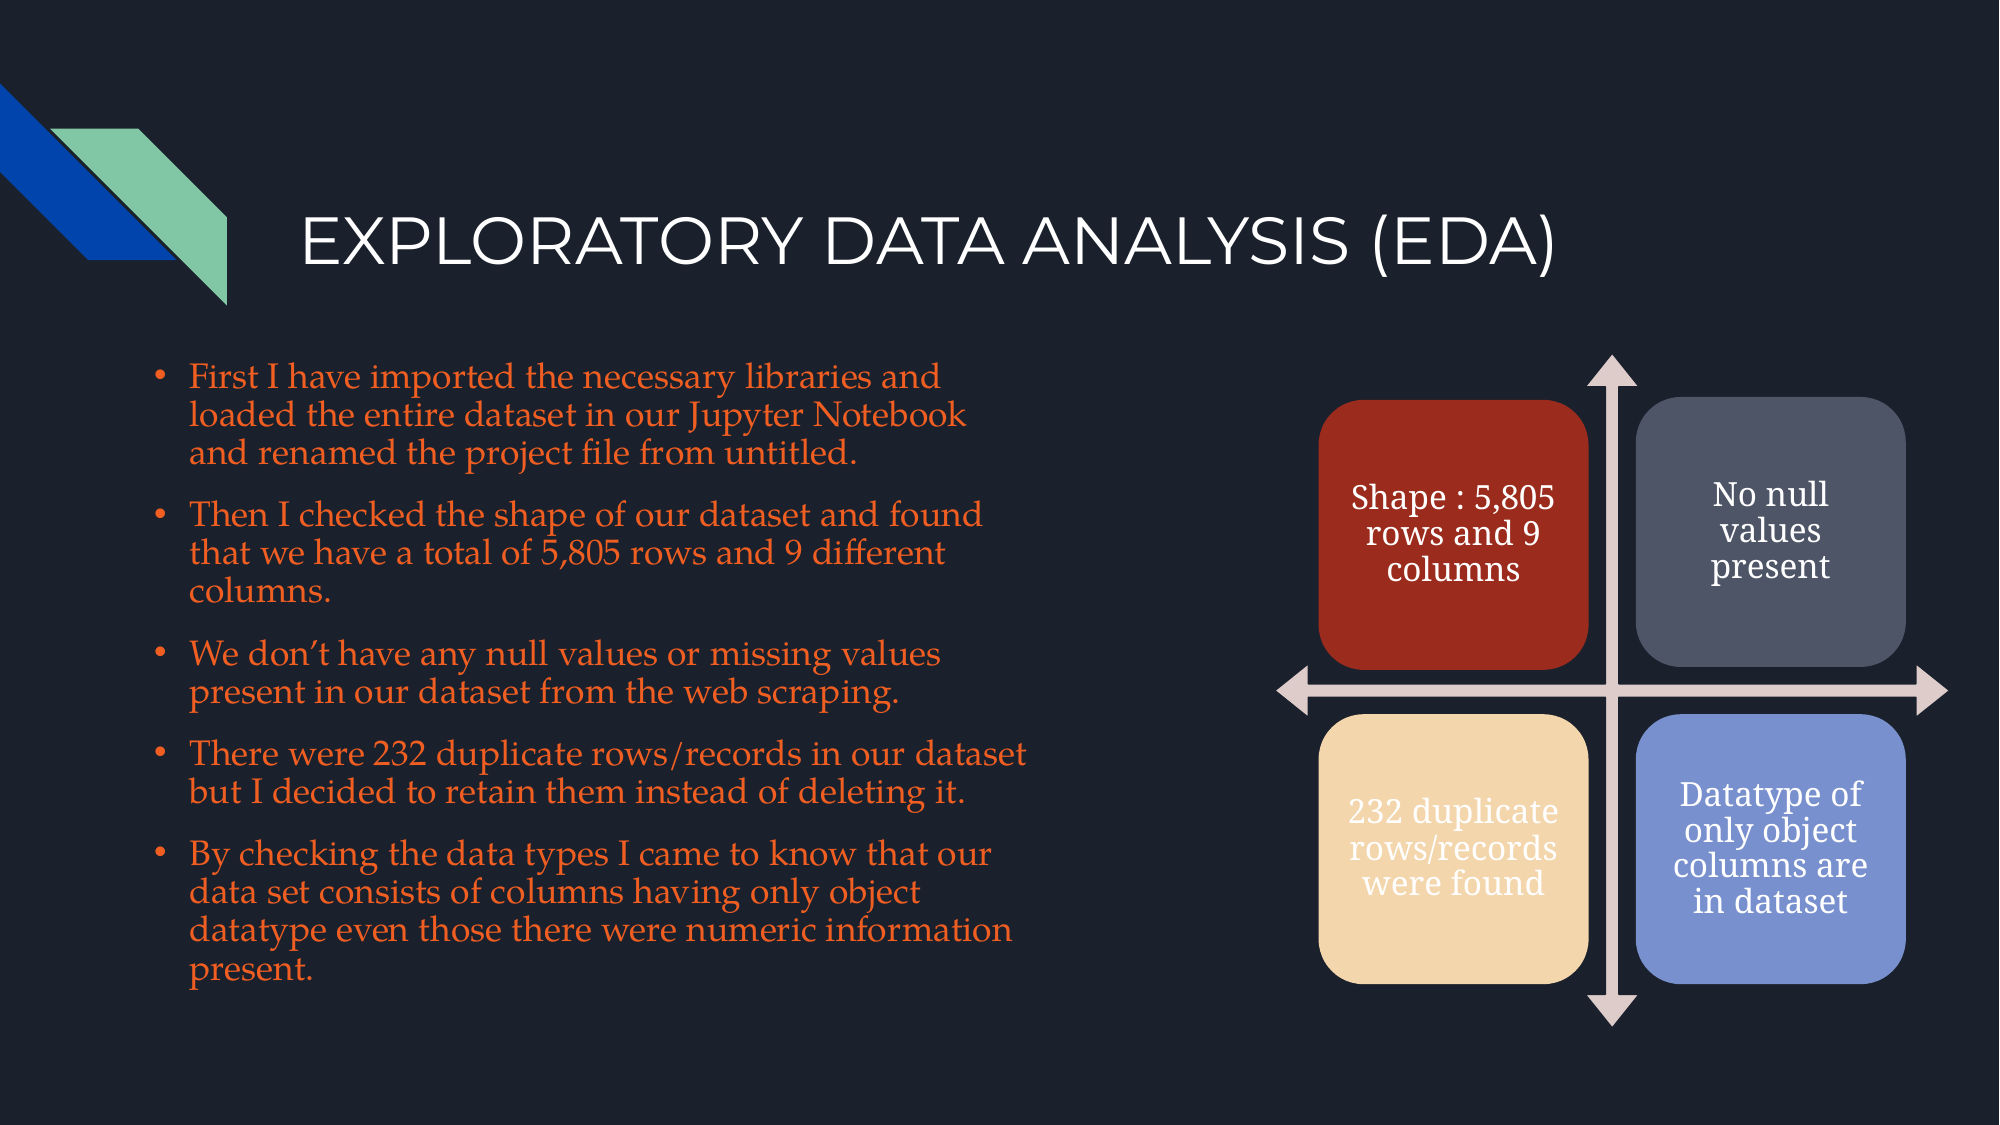

# EXPLORATORY DATA ANALYSIS (EDA)
First I have imported the necessary libraries and loaded the entire dataset in our Jupyter Notebook and renamed the project file from untitled.
Then I checked the shape of our dataset and found that we have a total of 5,805 rows and 9 different columns.
We don’t have any null values or missing values present in our dataset from the web scraping.
There were 232 duplicate rows/records in our dataset but I decided to retain them instead of deleting it.
By checking the data types I came to know that our data set consists of columns having only object datatype even those there were numeric information present.

No null values present
Shape : 5,805 rows and 9 columns

232 duplicate rows/records were found
Datatype of only object columns are in dataset